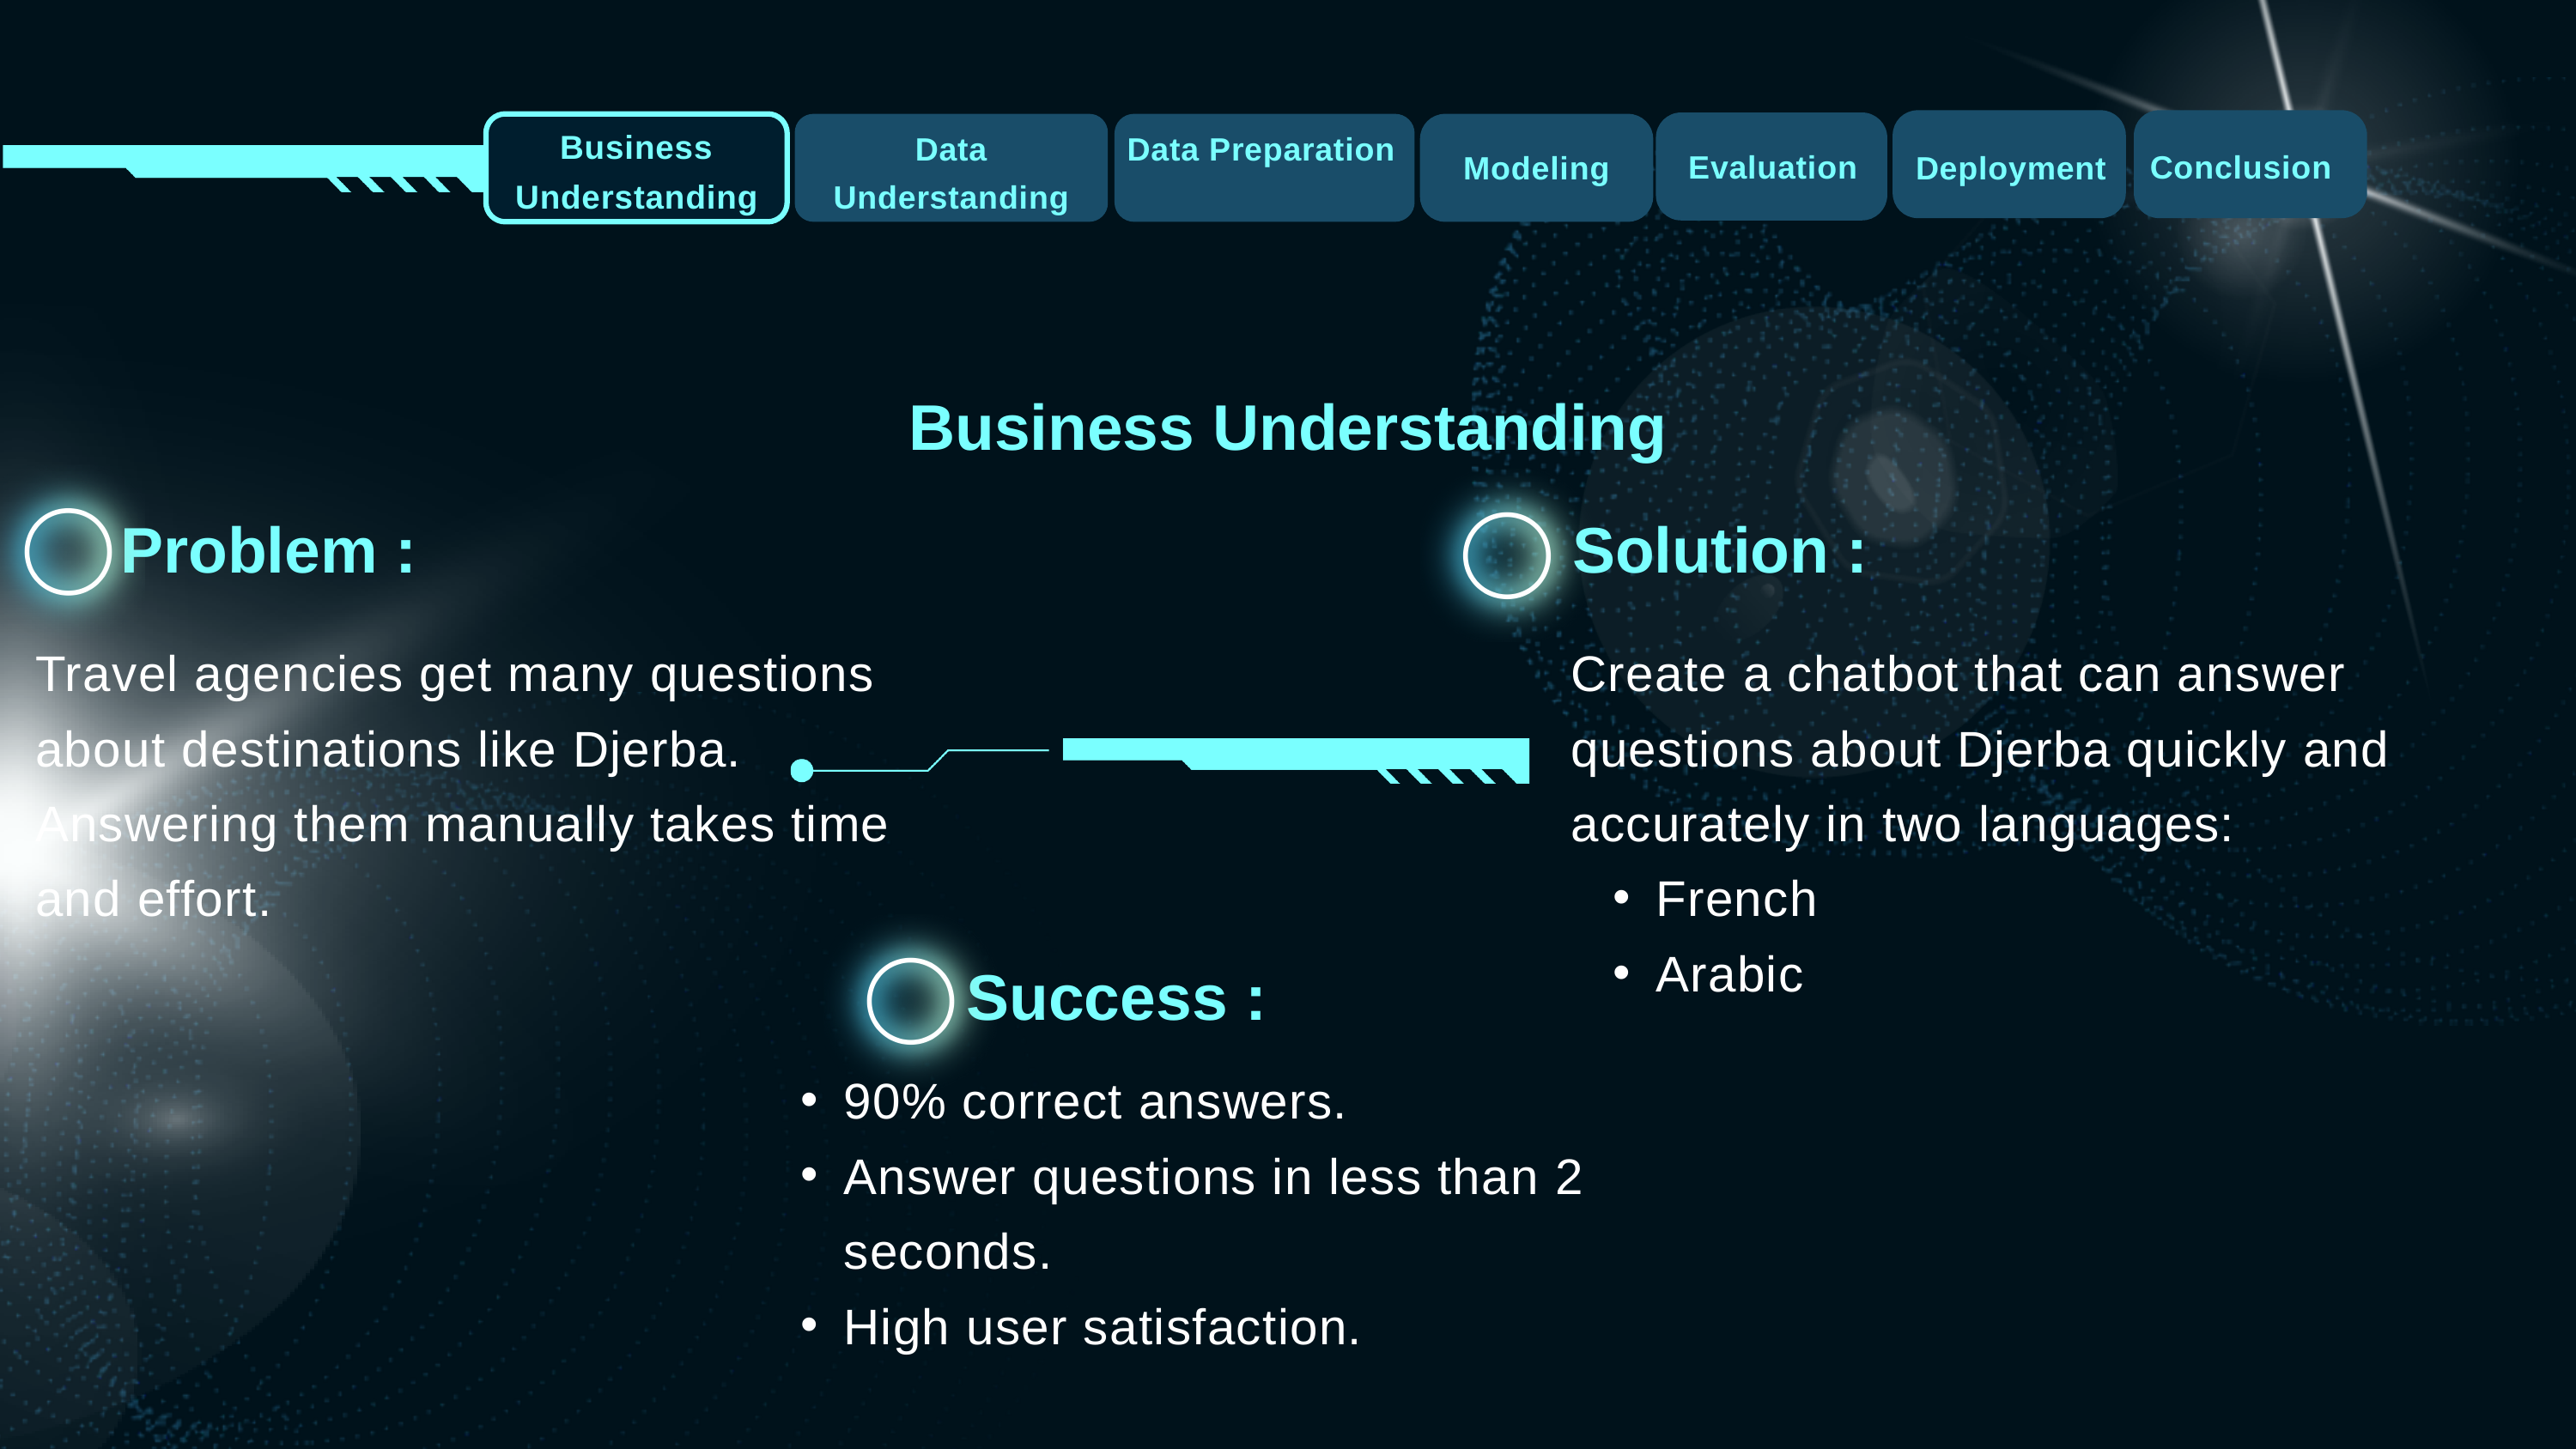

Business Understanding
Data Understanding
Data Preparation
Evaluation
Conclusion
Modeling
Deployment

Business Understanding

Problem :
Solution :
Travel agencies get many questions about destinations like Djerba. Answering them manually takes time and effort.
Create a chatbot that can answer questions about Djerba quickly and accurately in two languages:
French
Arabic

    Success :
90% correct answers.
Answer questions in less than 2 seconds.
High user satisfaction.